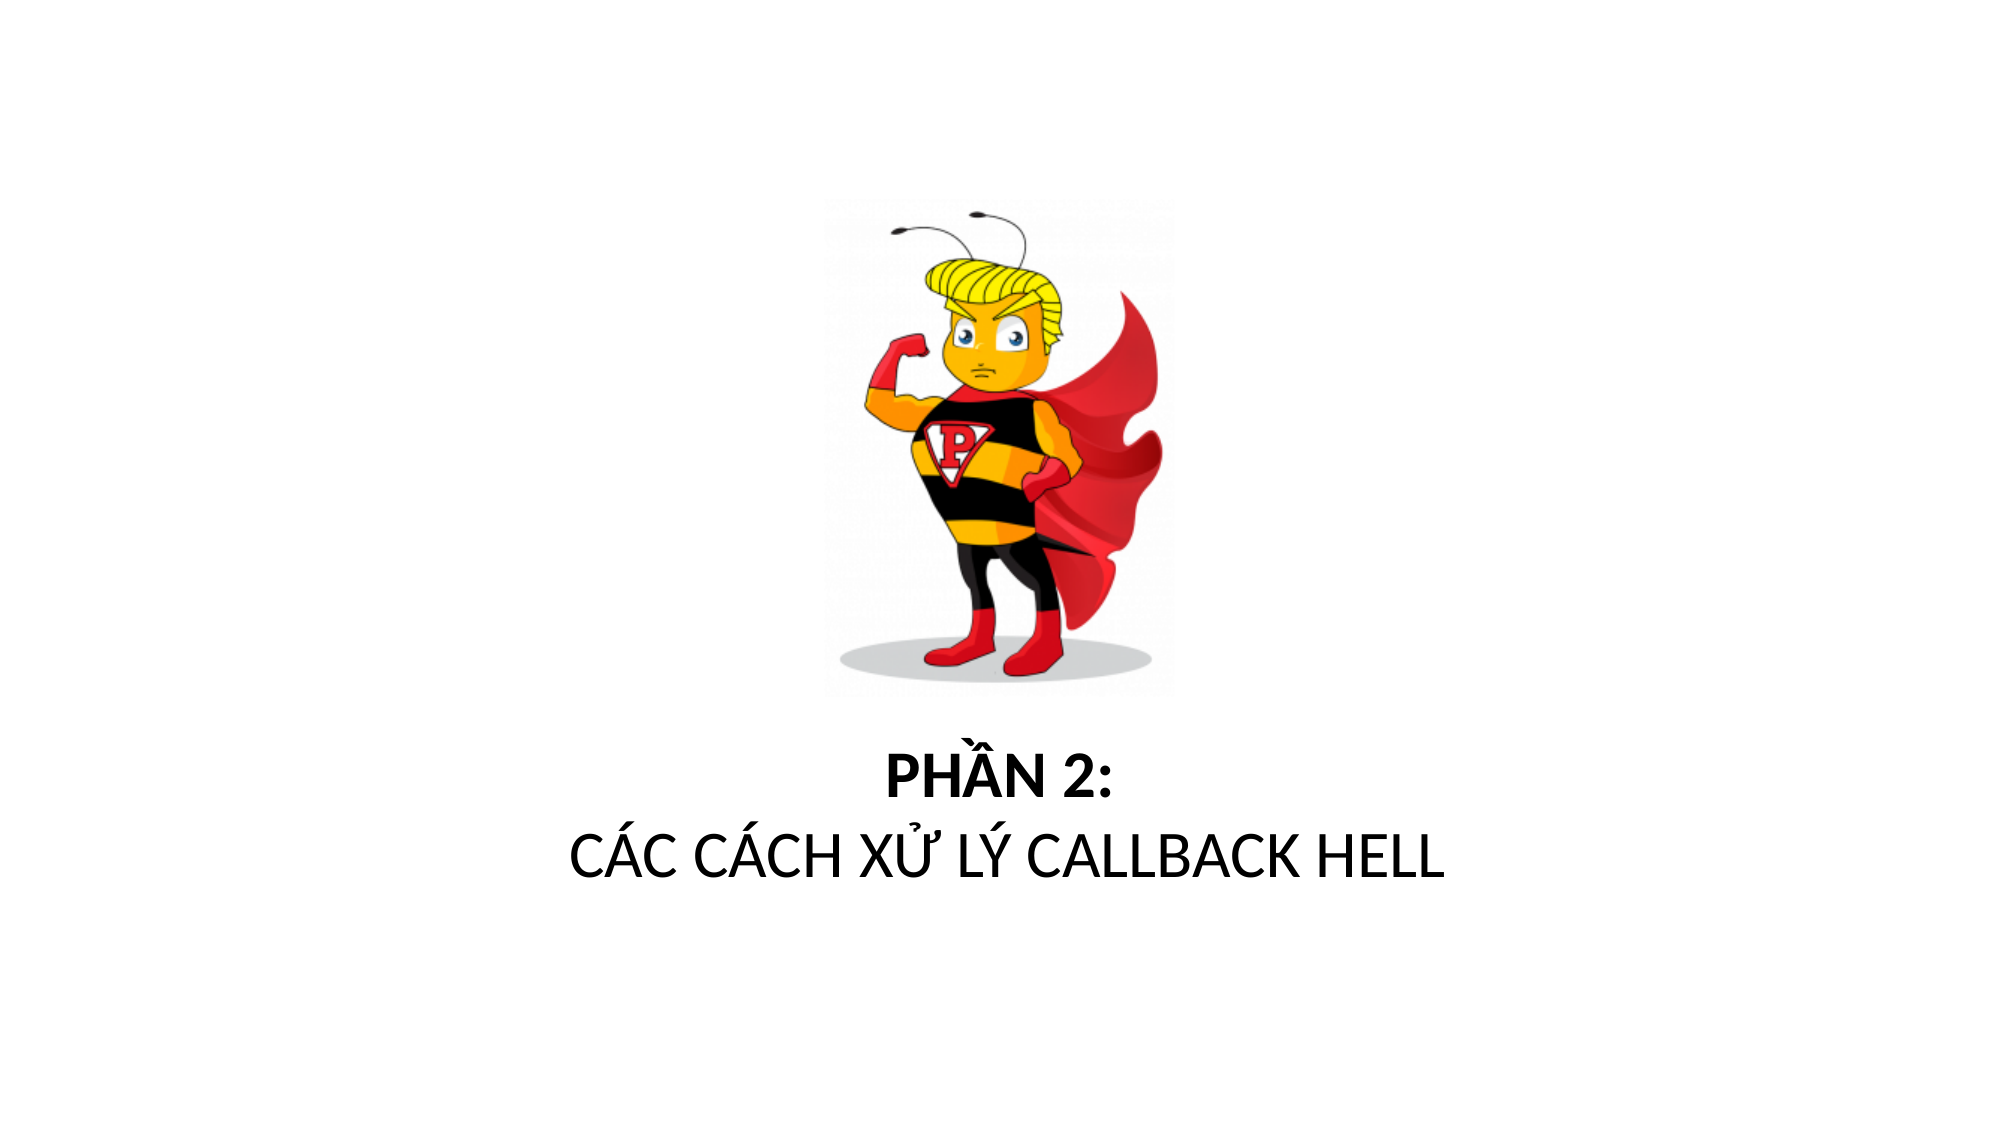

# PHẦN 2: CÁC CÁCH XỬ LÝ CALLBACK HELL